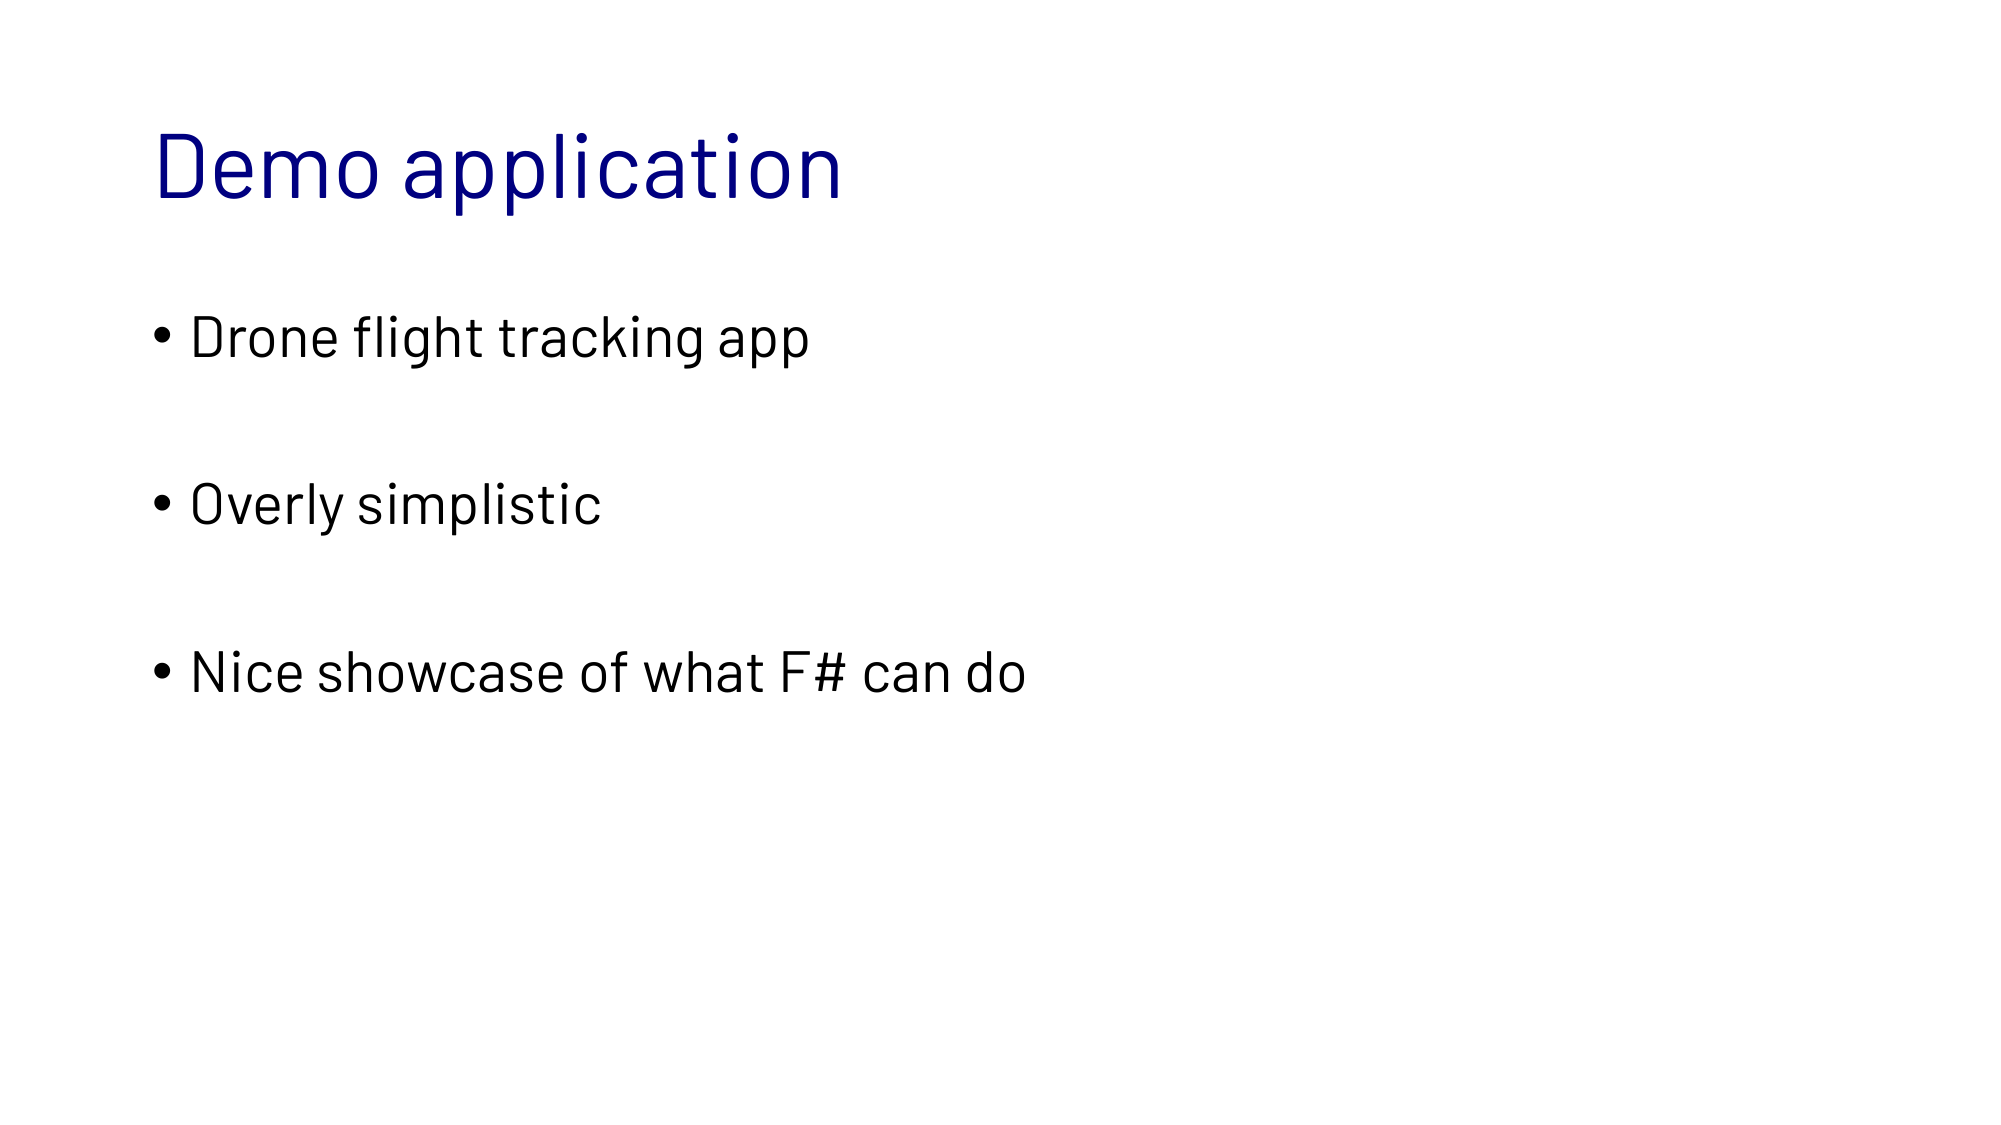

# Demo application
Drone flight tracking app

Overly simplistic

Nice showcase of what F# can do